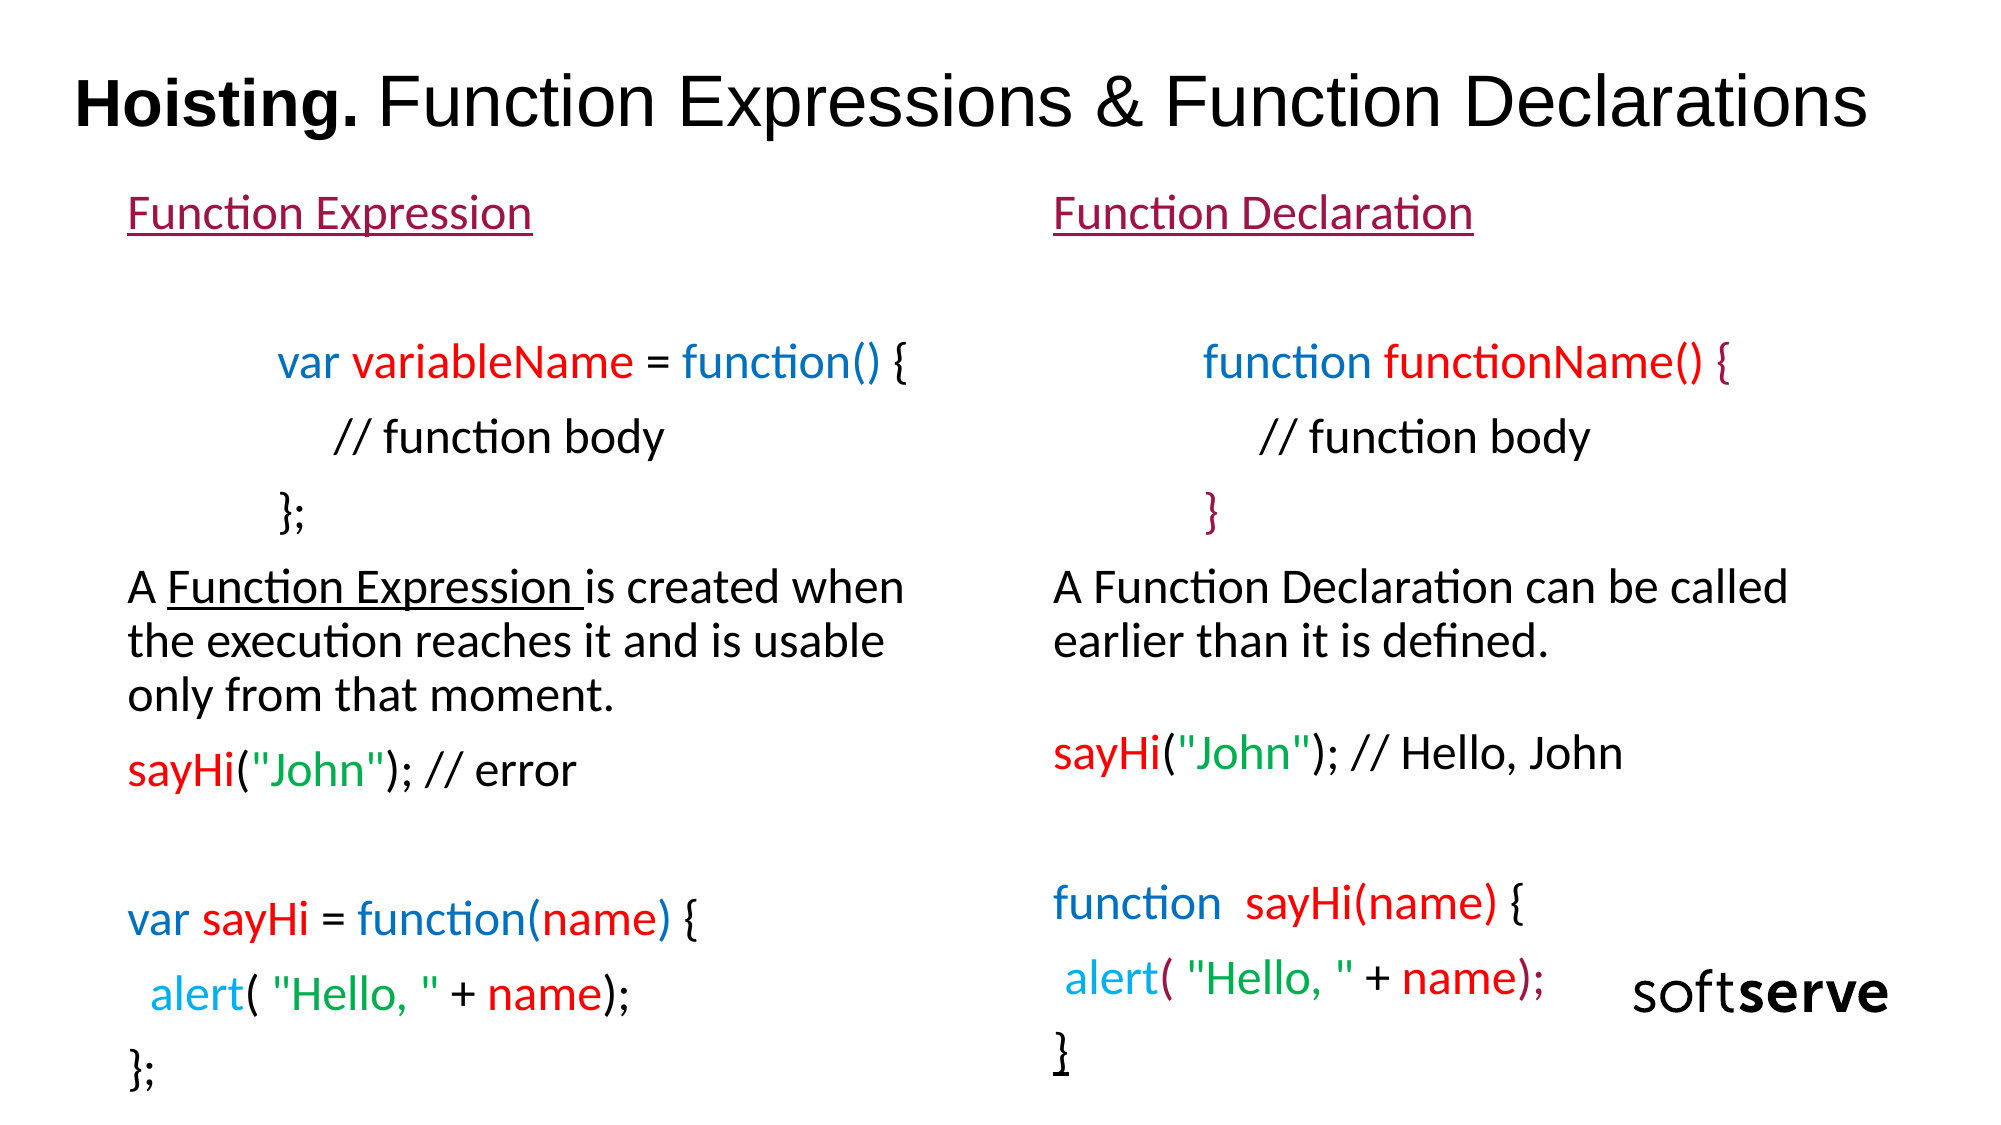

# Hoisting. Function Expressions & Function Declarations
Function Declaration

	function functionName() {
 	     // function body
	}
A Function Declaration can be called earlier than it is defined.
sayHi("John"); // Hello, John

function  sayHi(name) {
 alert( "Hello, " + name);
}

Function Expression

	var variableName = function() {
  	     // function body
	};
A Function Expression is created when the execution reaches it and is usable only from that moment.
sayHi("John"); // error

var sayHi = function(name) {
  alert( "Hello, " + name);
};